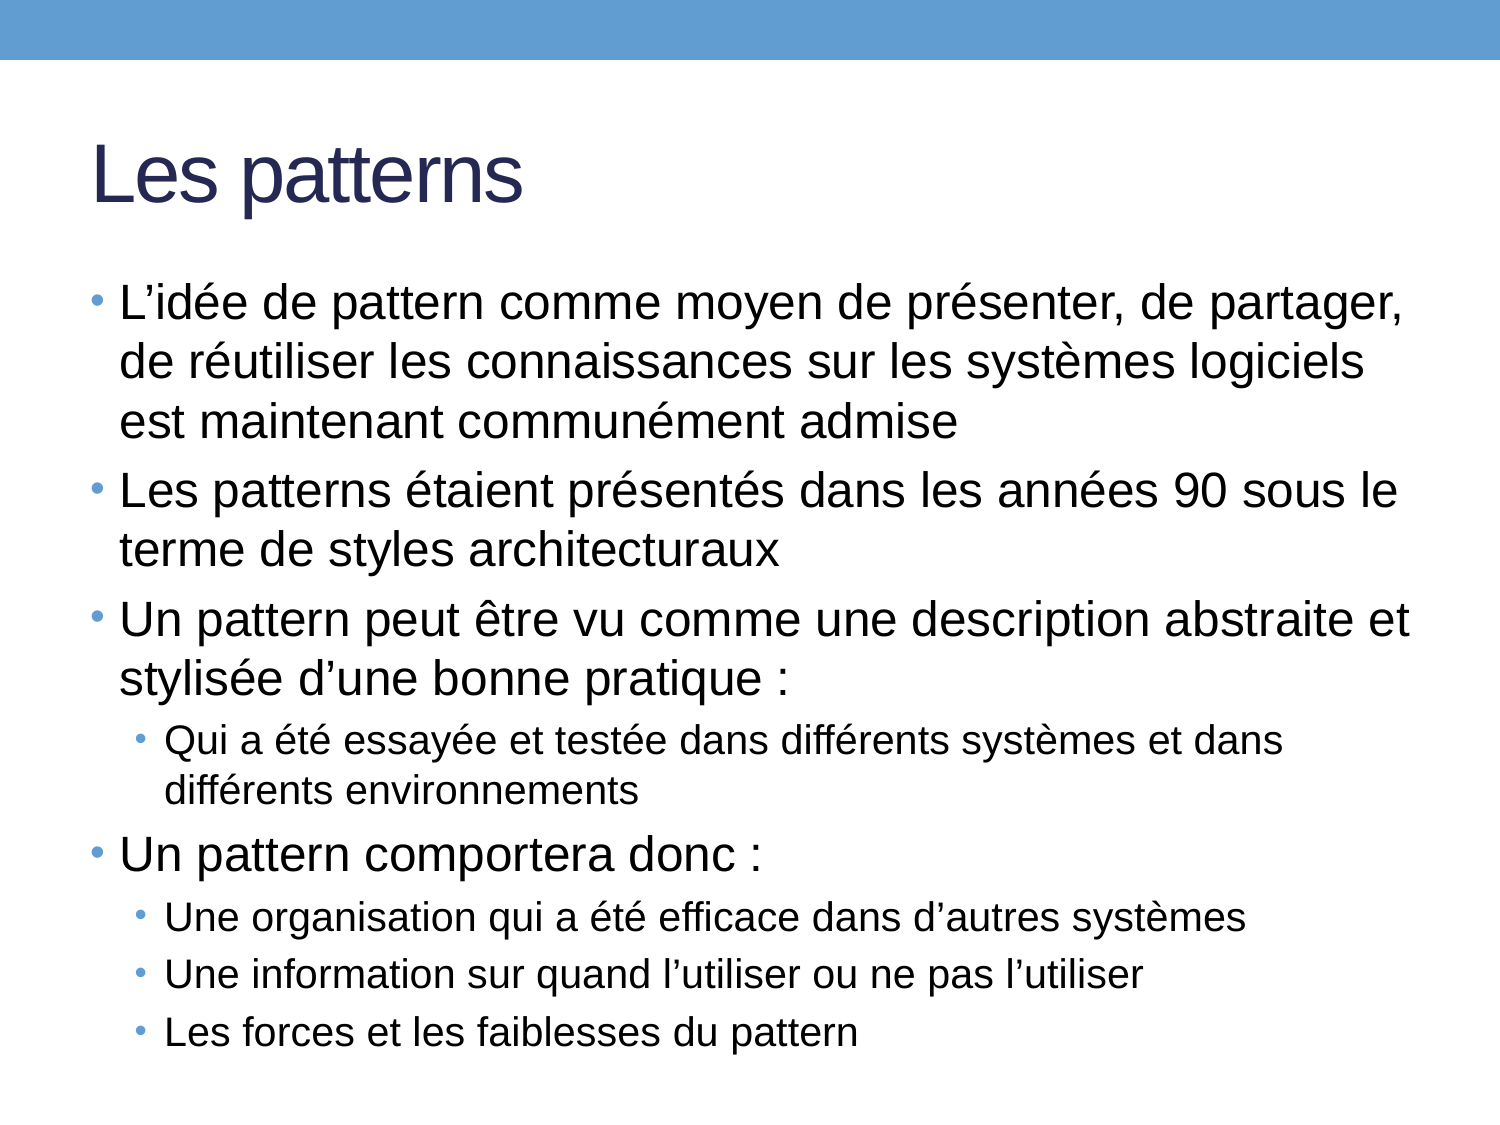

# Les patterns
L’idée de pattern comme moyen de présenter, de partager, de réutiliser les connaissances sur les systèmes logiciels est maintenant communément admise
Les patterns étaient présentés dans les années 90 sous le terme de styles architecturaux
Un pattern peut être vu comme une description abstraite et stylisée d’une bonne pratique :
Qui a été essayée et testée dans différents systèmes et dans différents environnements
Un pattern comportera donc :
Une organisation qui a été efficace dans d’autres systèmes
Une information sur quand l’utiliser ou ne pas l’utiliser
Les forces et les faiblesses du pattern